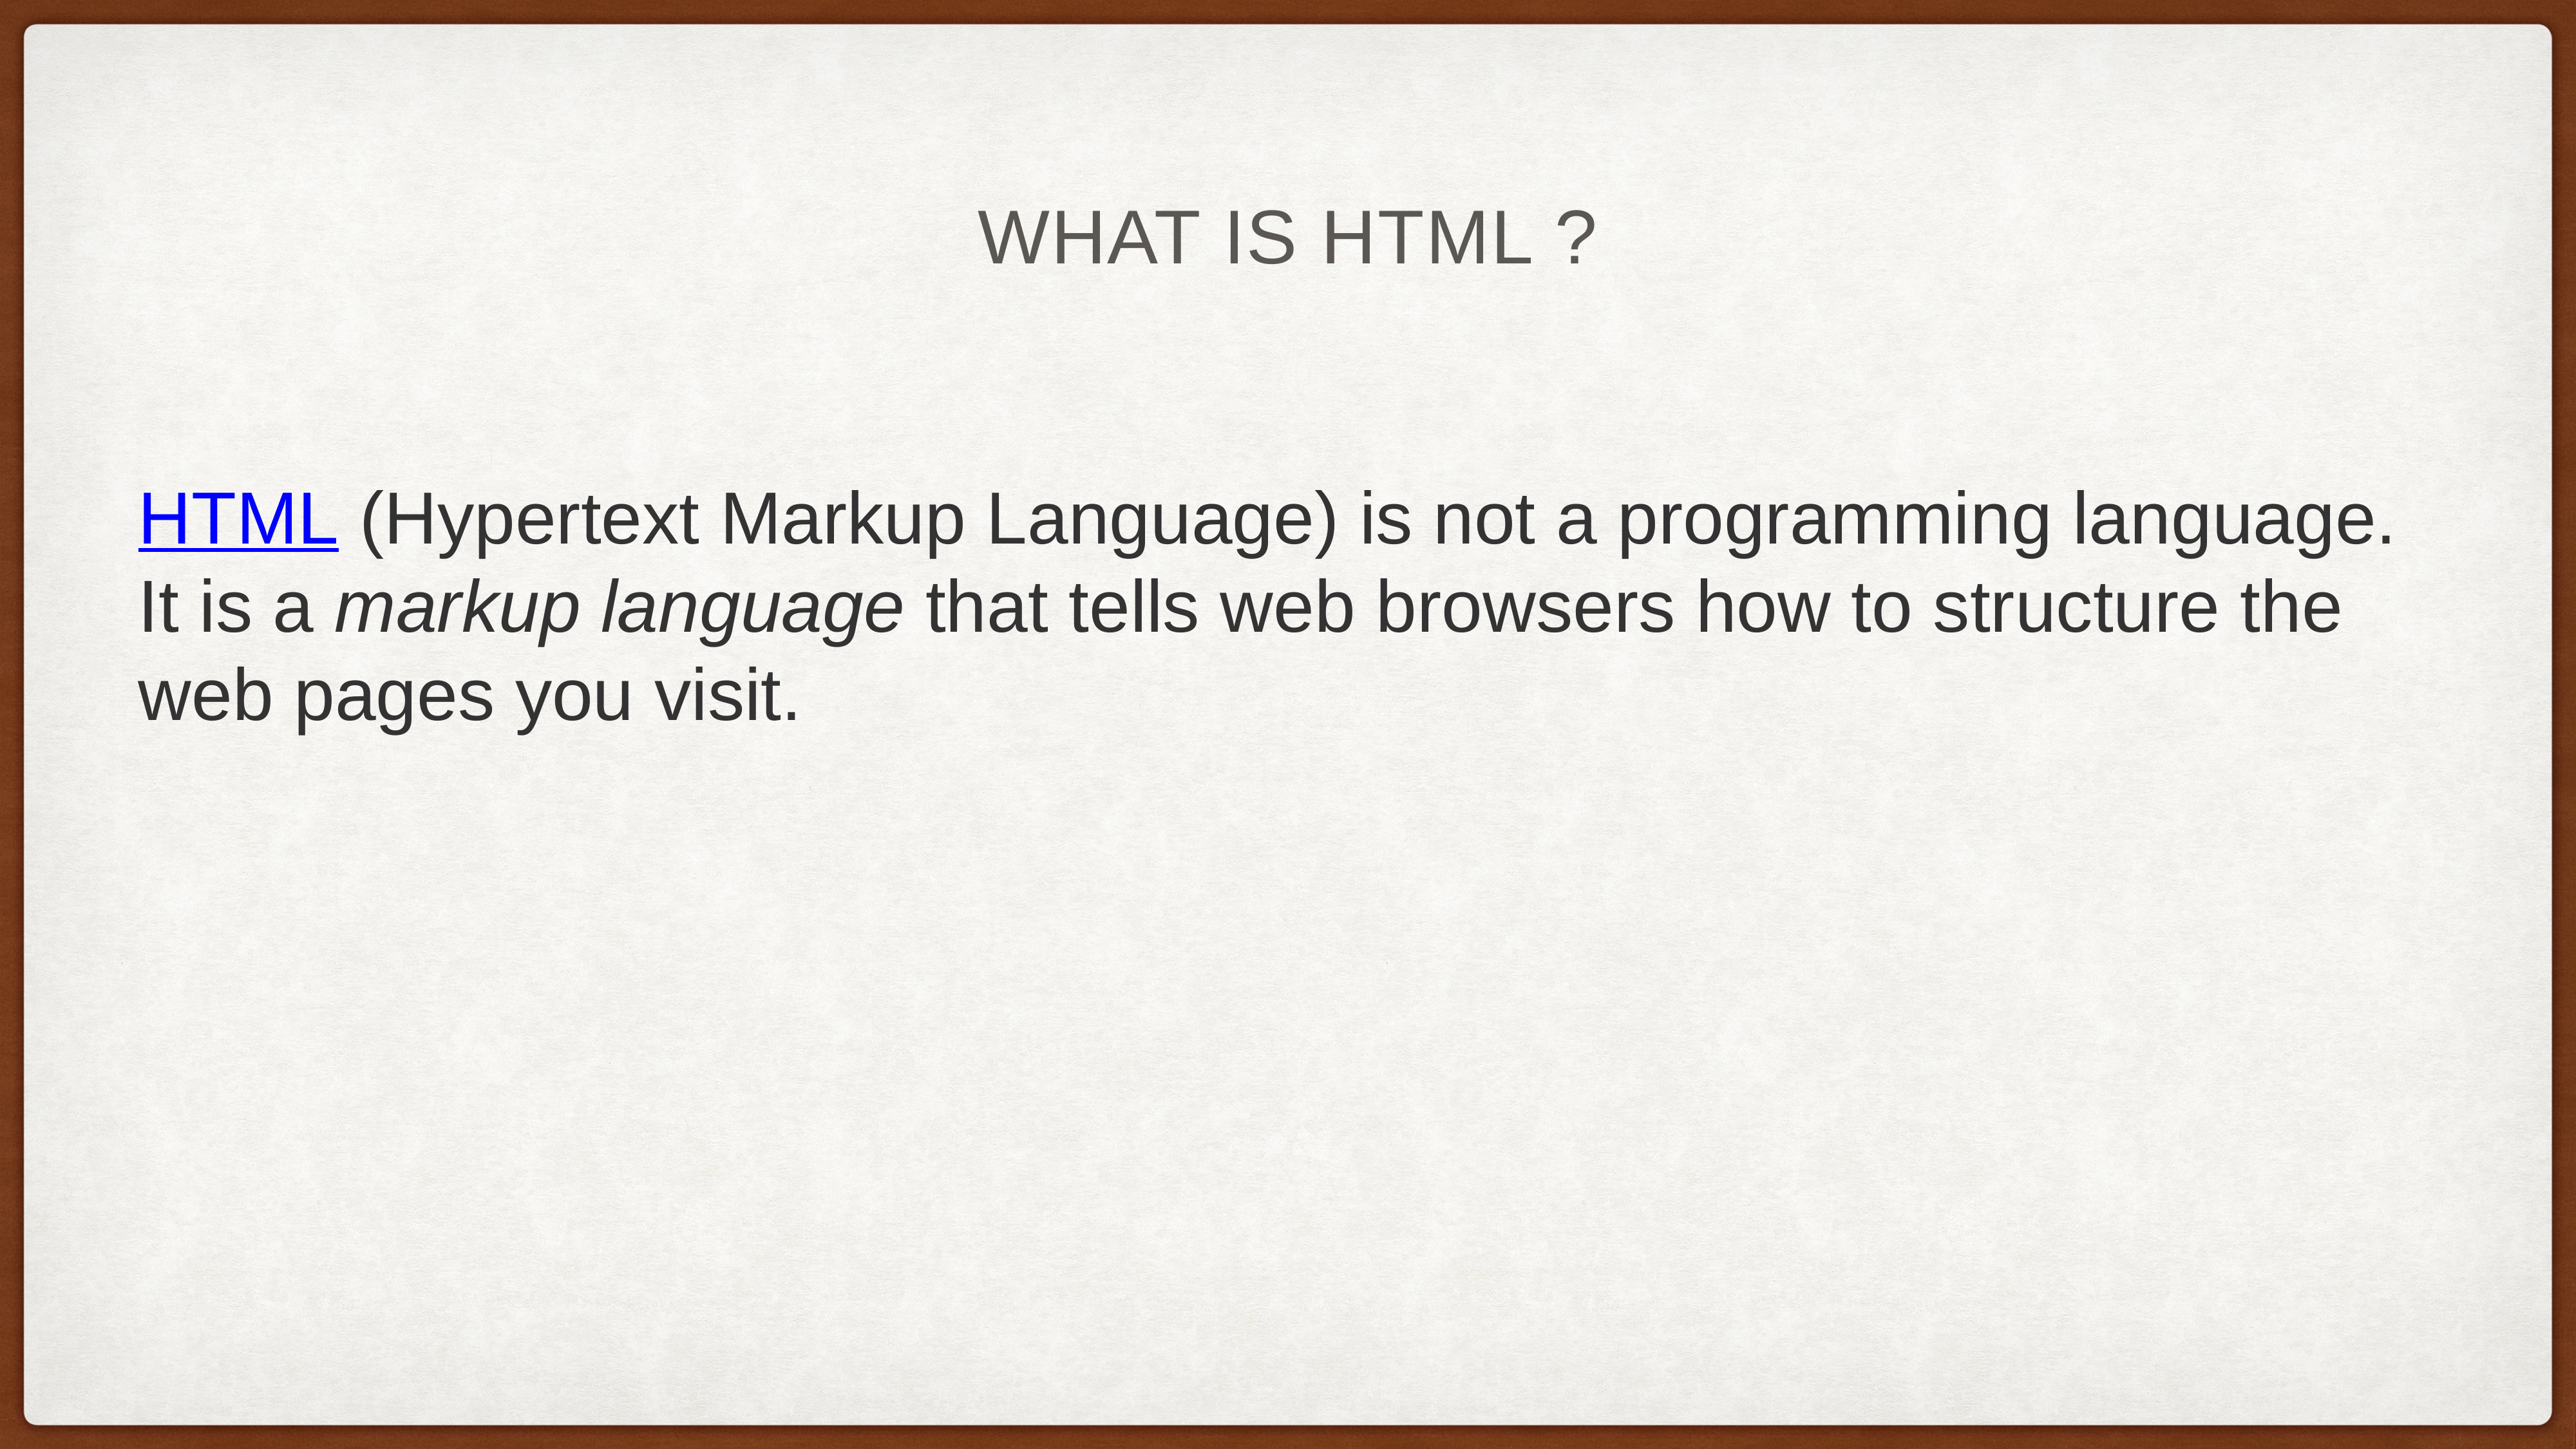

# What is html ?
HTML (Hypertext Markup Language) is not a programming language. It is a markup language that tells web browsers how to structure the web pages you visit.